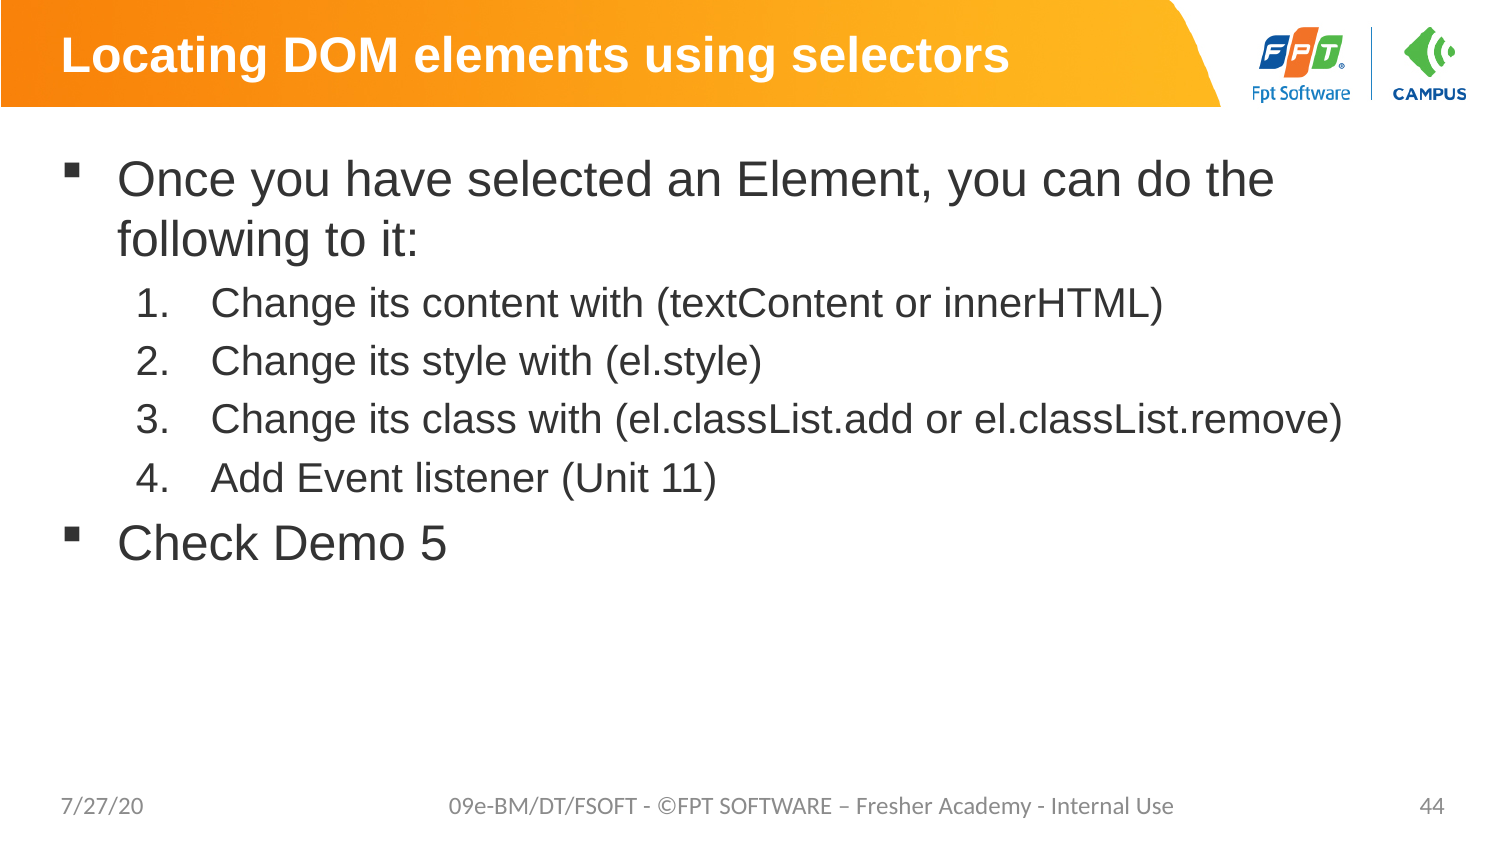

# Locating DOM elements using selectors
Once you have selected an Element, you can do the following to it:
Change its content with (textContent or innerHTML)
Change its style with (el.style)
Change its class with (el.classList.add or el.classList.remove)
Add Event listener (Unit 11)
Check Demo 5

7/27/20
09e-BM/DT/FSOFT - ©FPT SOFTWARE – Fresher Academy - Internal Use
44